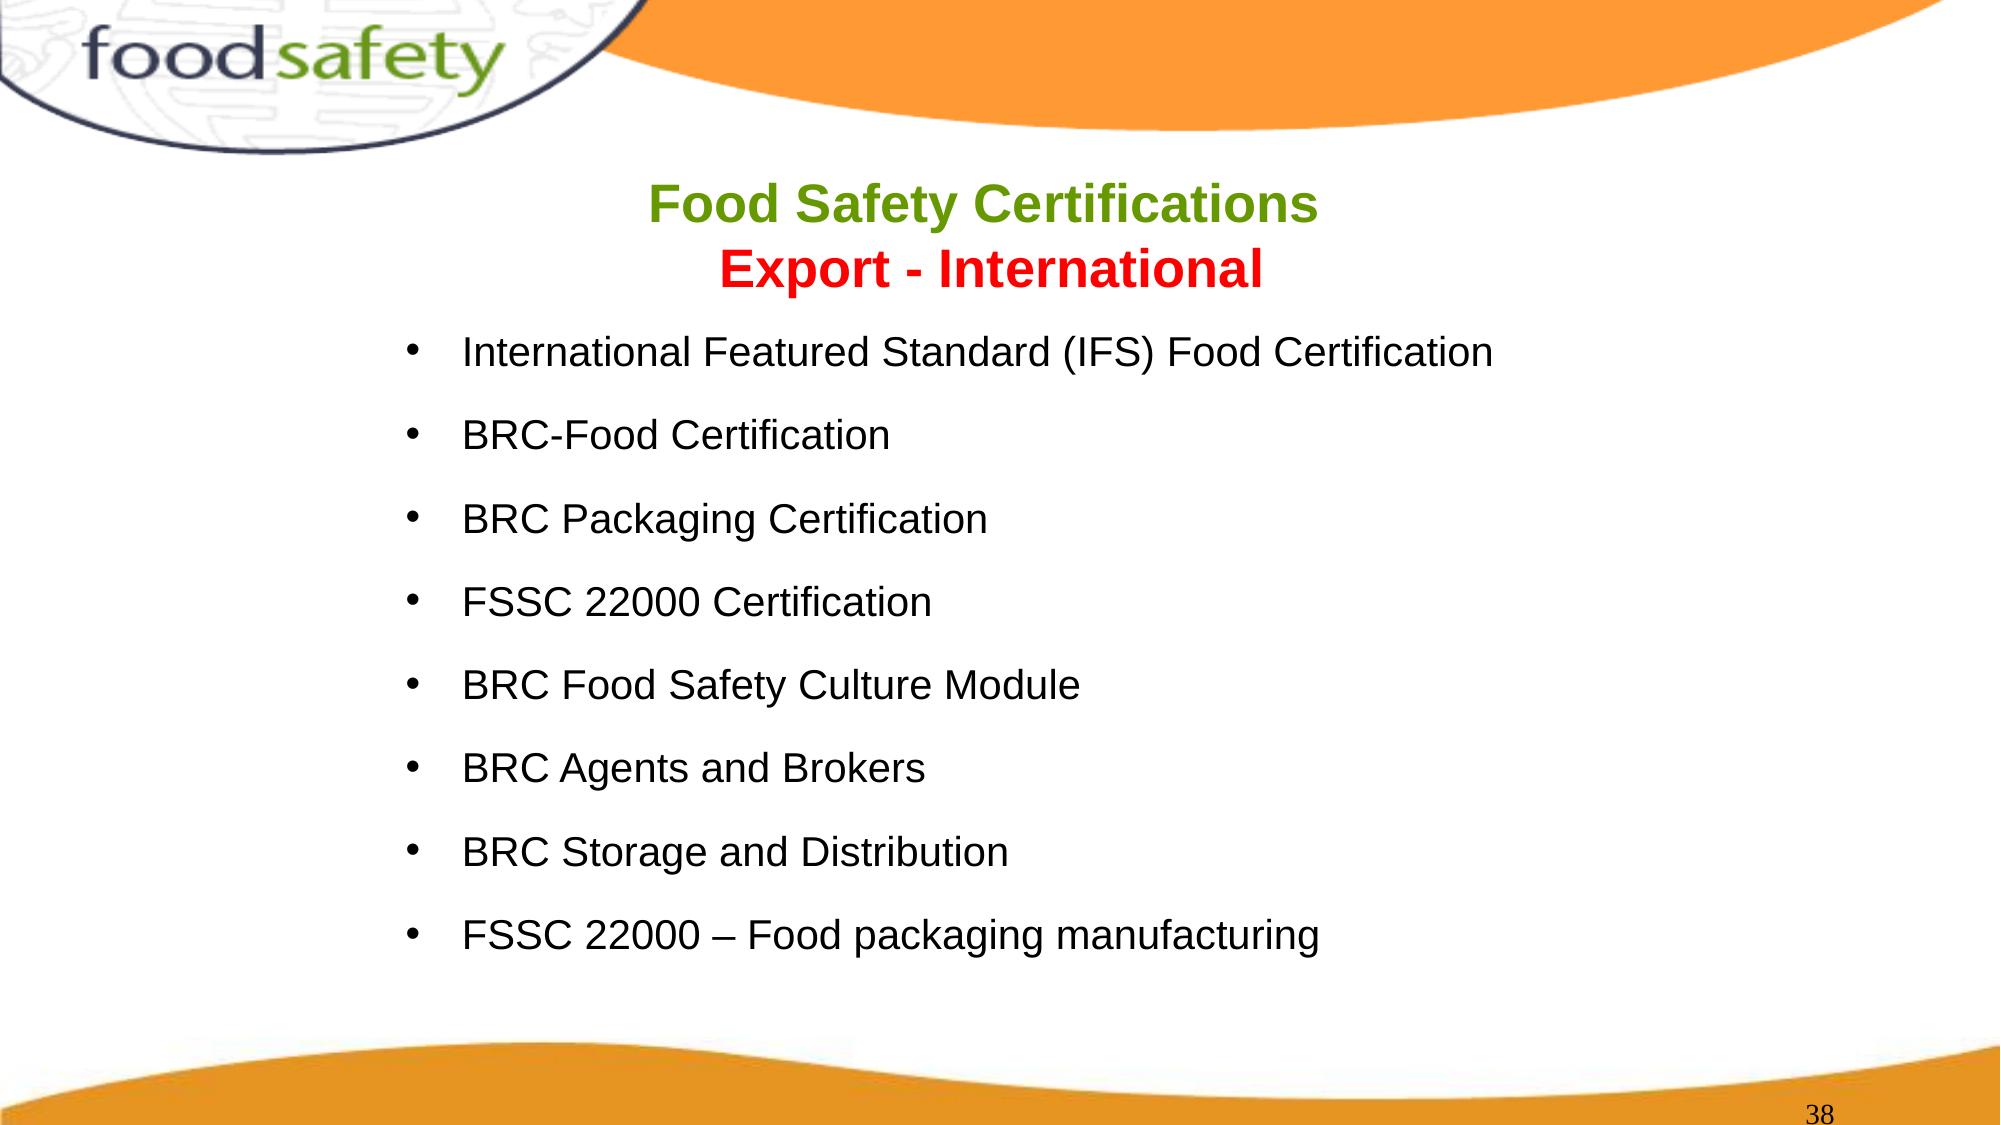

# Food Safety Certifications Export - International
International Featured Standard (IFS) Food Certification
BRC-Food Certification
BRC Packaging Certification
FSSC 22000 Certification
BRC Food Safety Culture Module
BRC Agents and Brokers
BRC Storage and Distribution
FSSC 22000 – Food packaging manufacturing

38